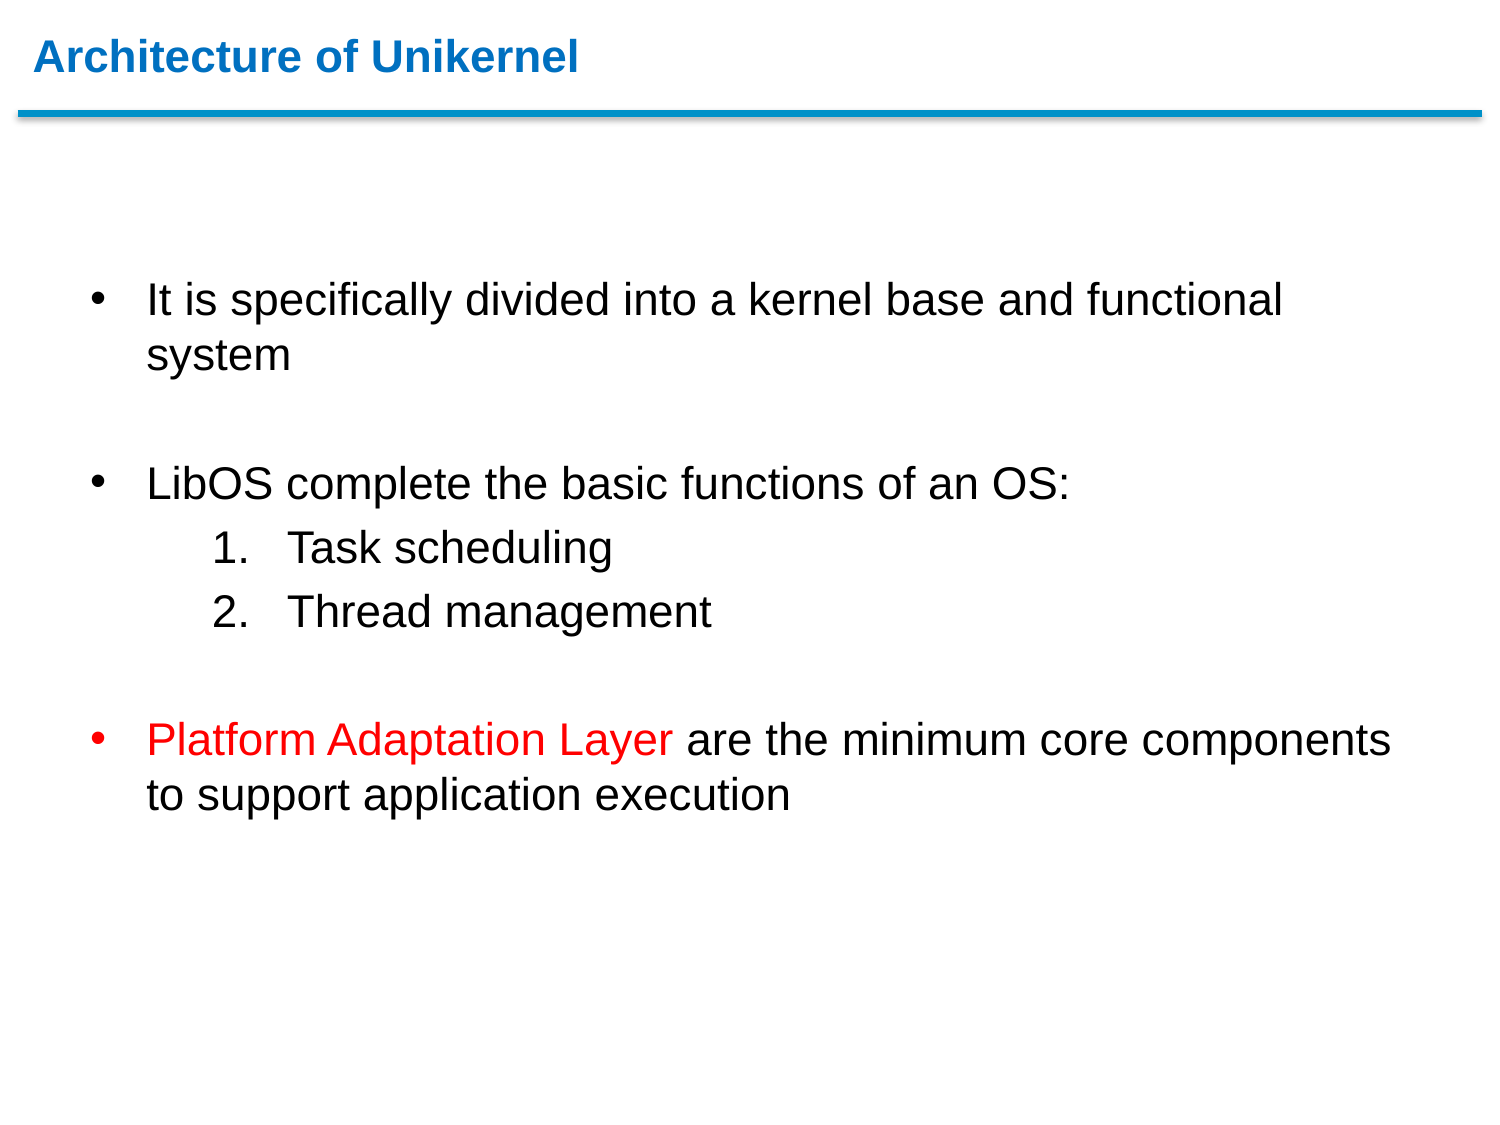

# Architecture of Unikernel
It is specifically divided into a kernel base and functional system

LibOS complete the basic functions of an OS:
Task scheduling
Thread management

Platform Adaptation Layer are the minimum core components to support application execution